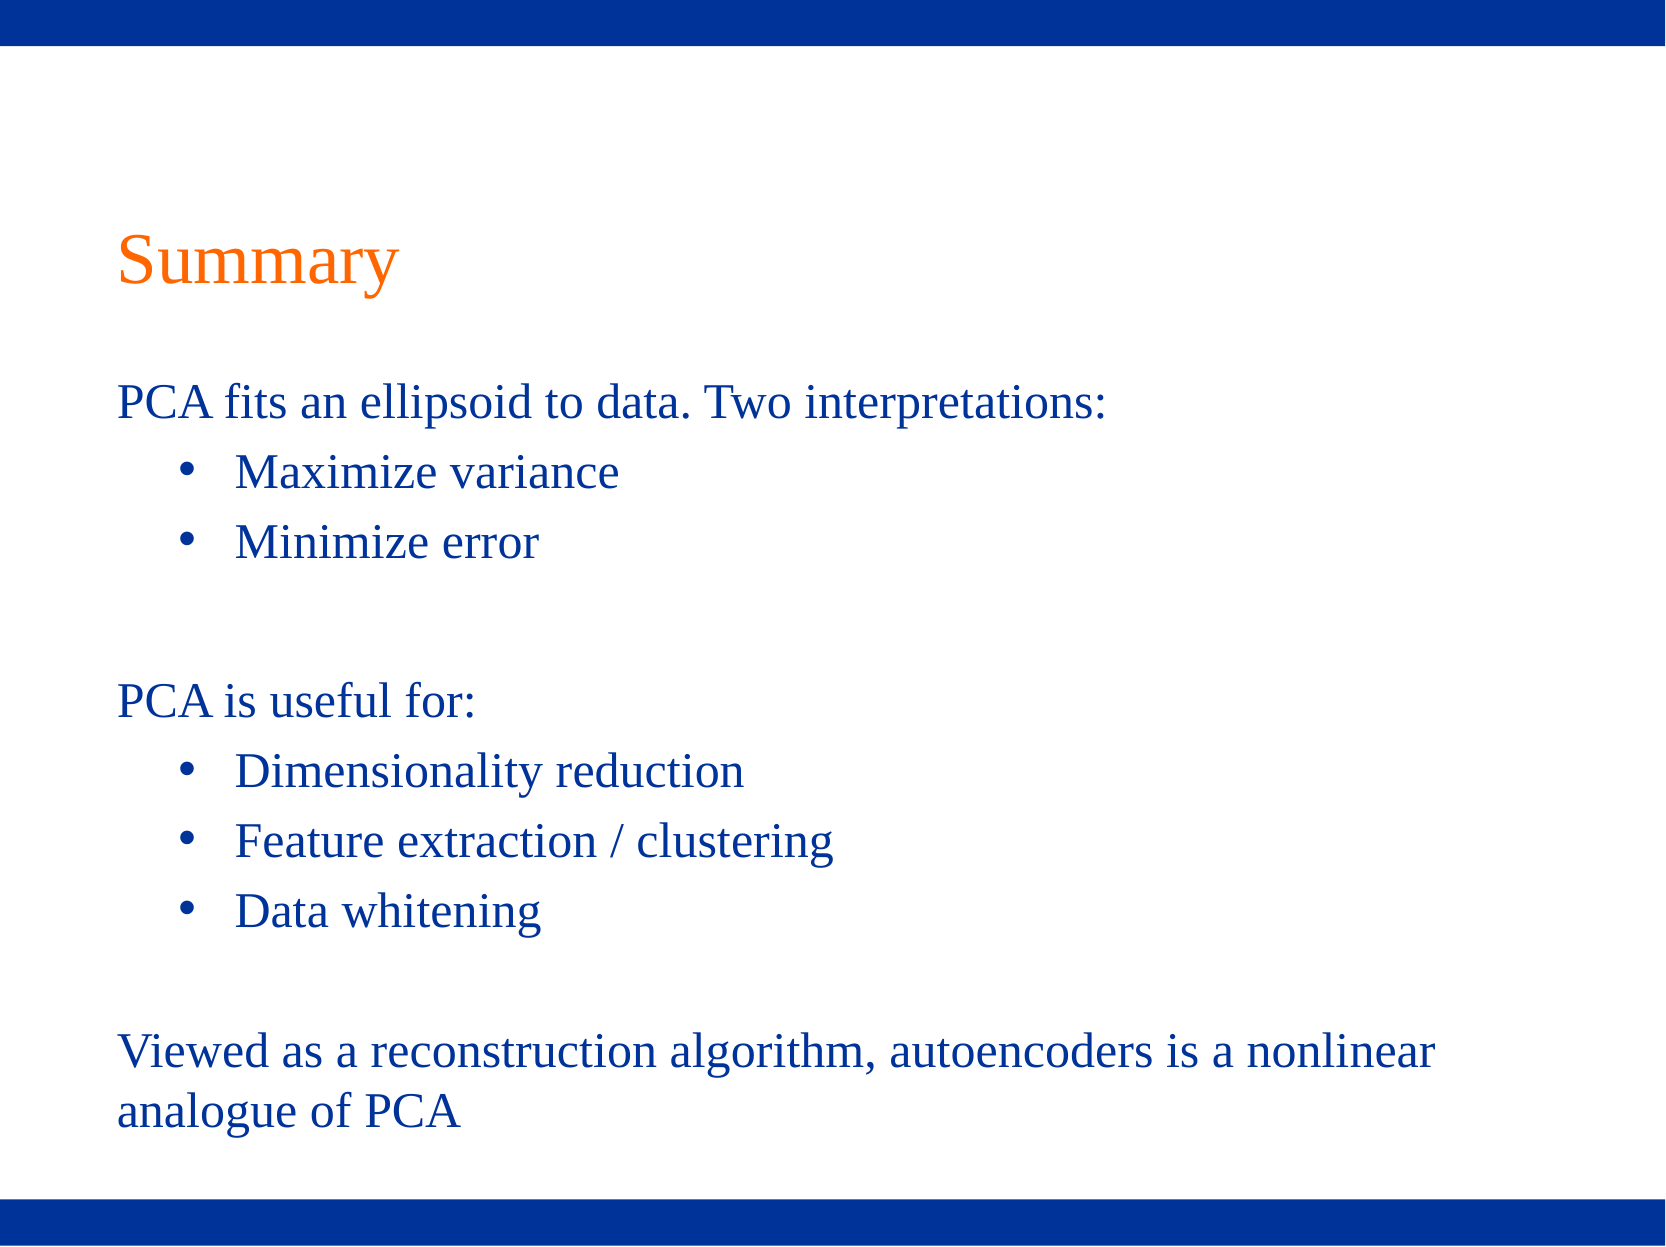

# Summary
PCA fits an ellipsoid to data. Two interpretations:
Maximize variance
Minimize error

PCA is useful for:
Dimensionality reduction
Feature extraction / clustering
Data whitening

Viewed as a reconstruction algorithm, autoencoders is a nonlinear analogue of PCA